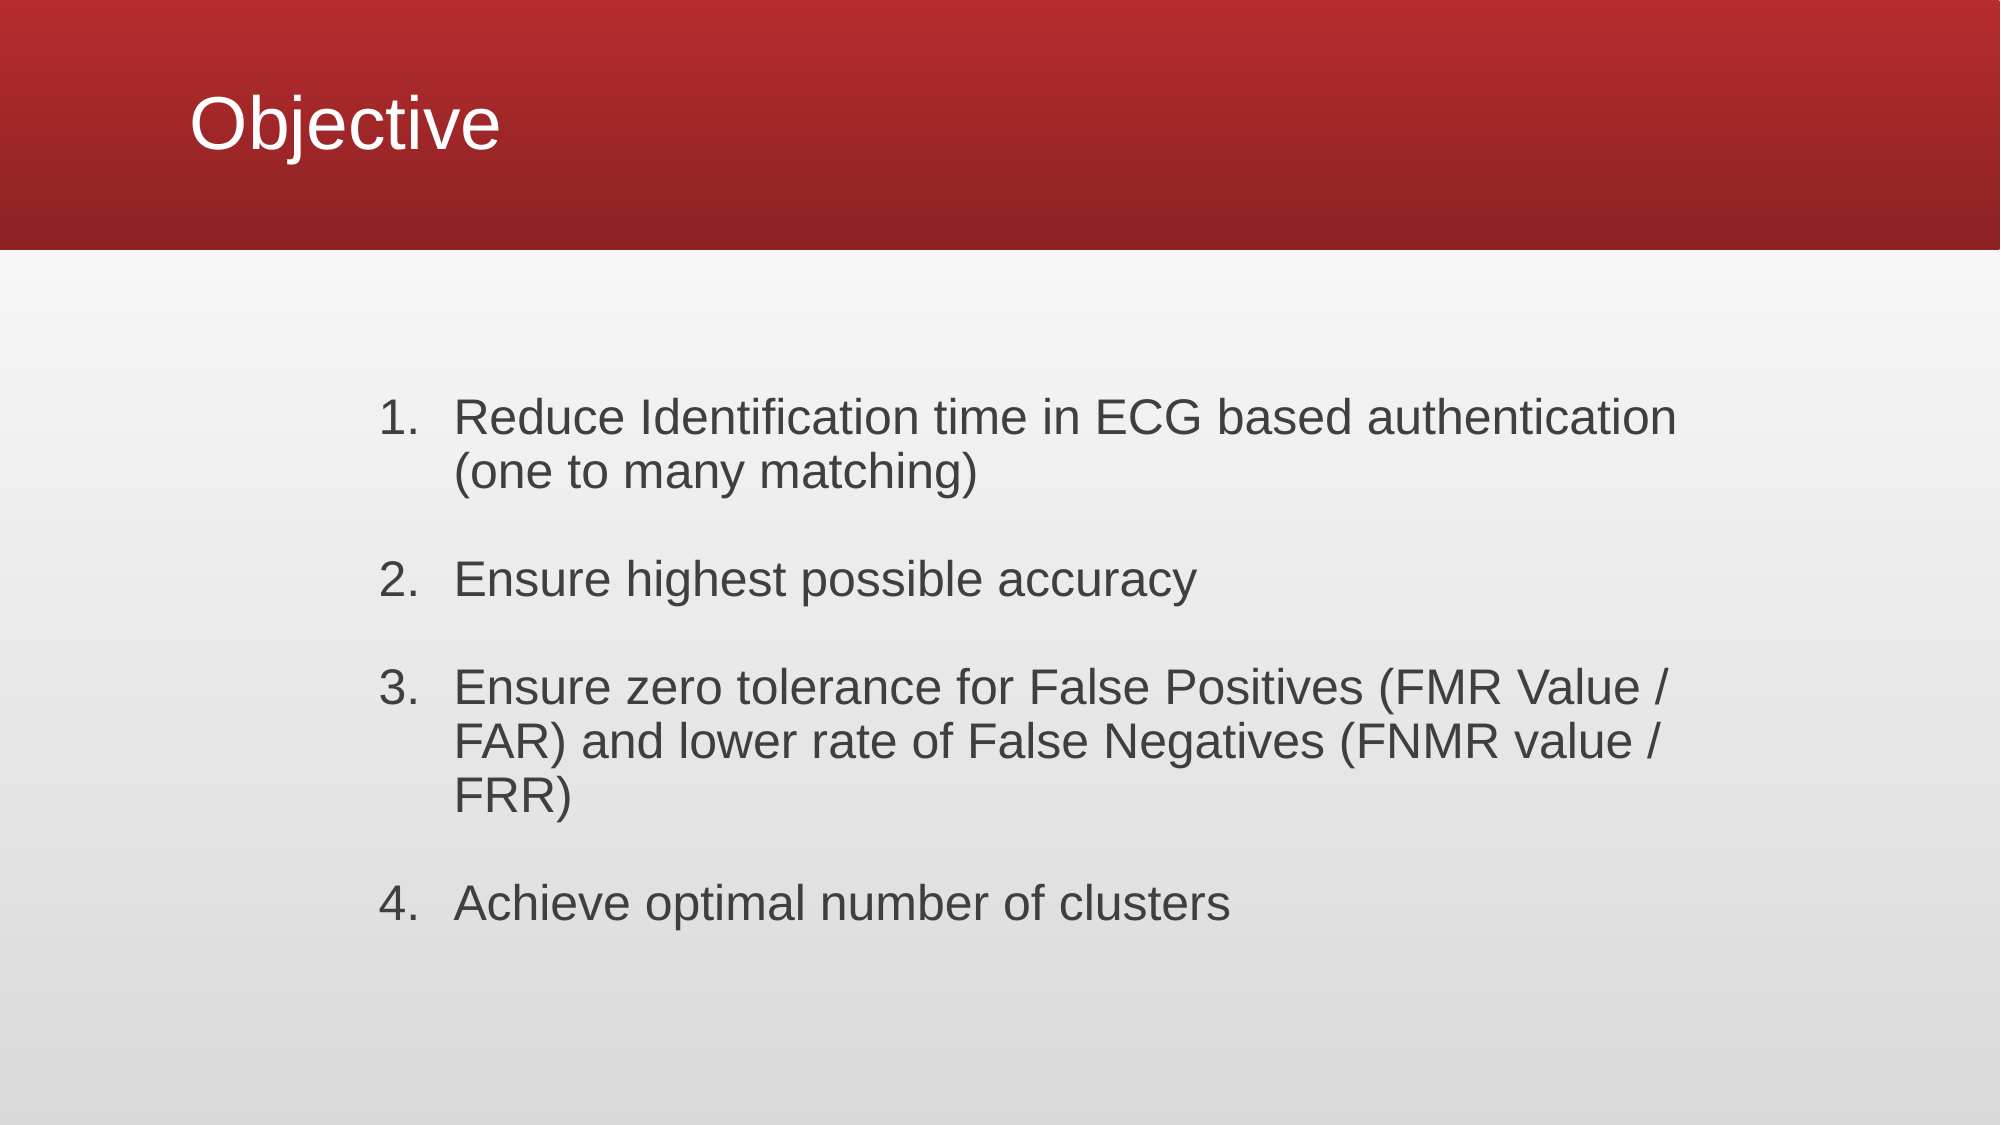

# Objective
Reduce Identification time in ECG based authentication (one to many matching)

Ensure highest possible accuracy

Ensure zero tolerance for False Positives (FMR Value / FAR) and lower rate of False Negatives (FNMR value / FRR)

Achieve optimal number of clusters